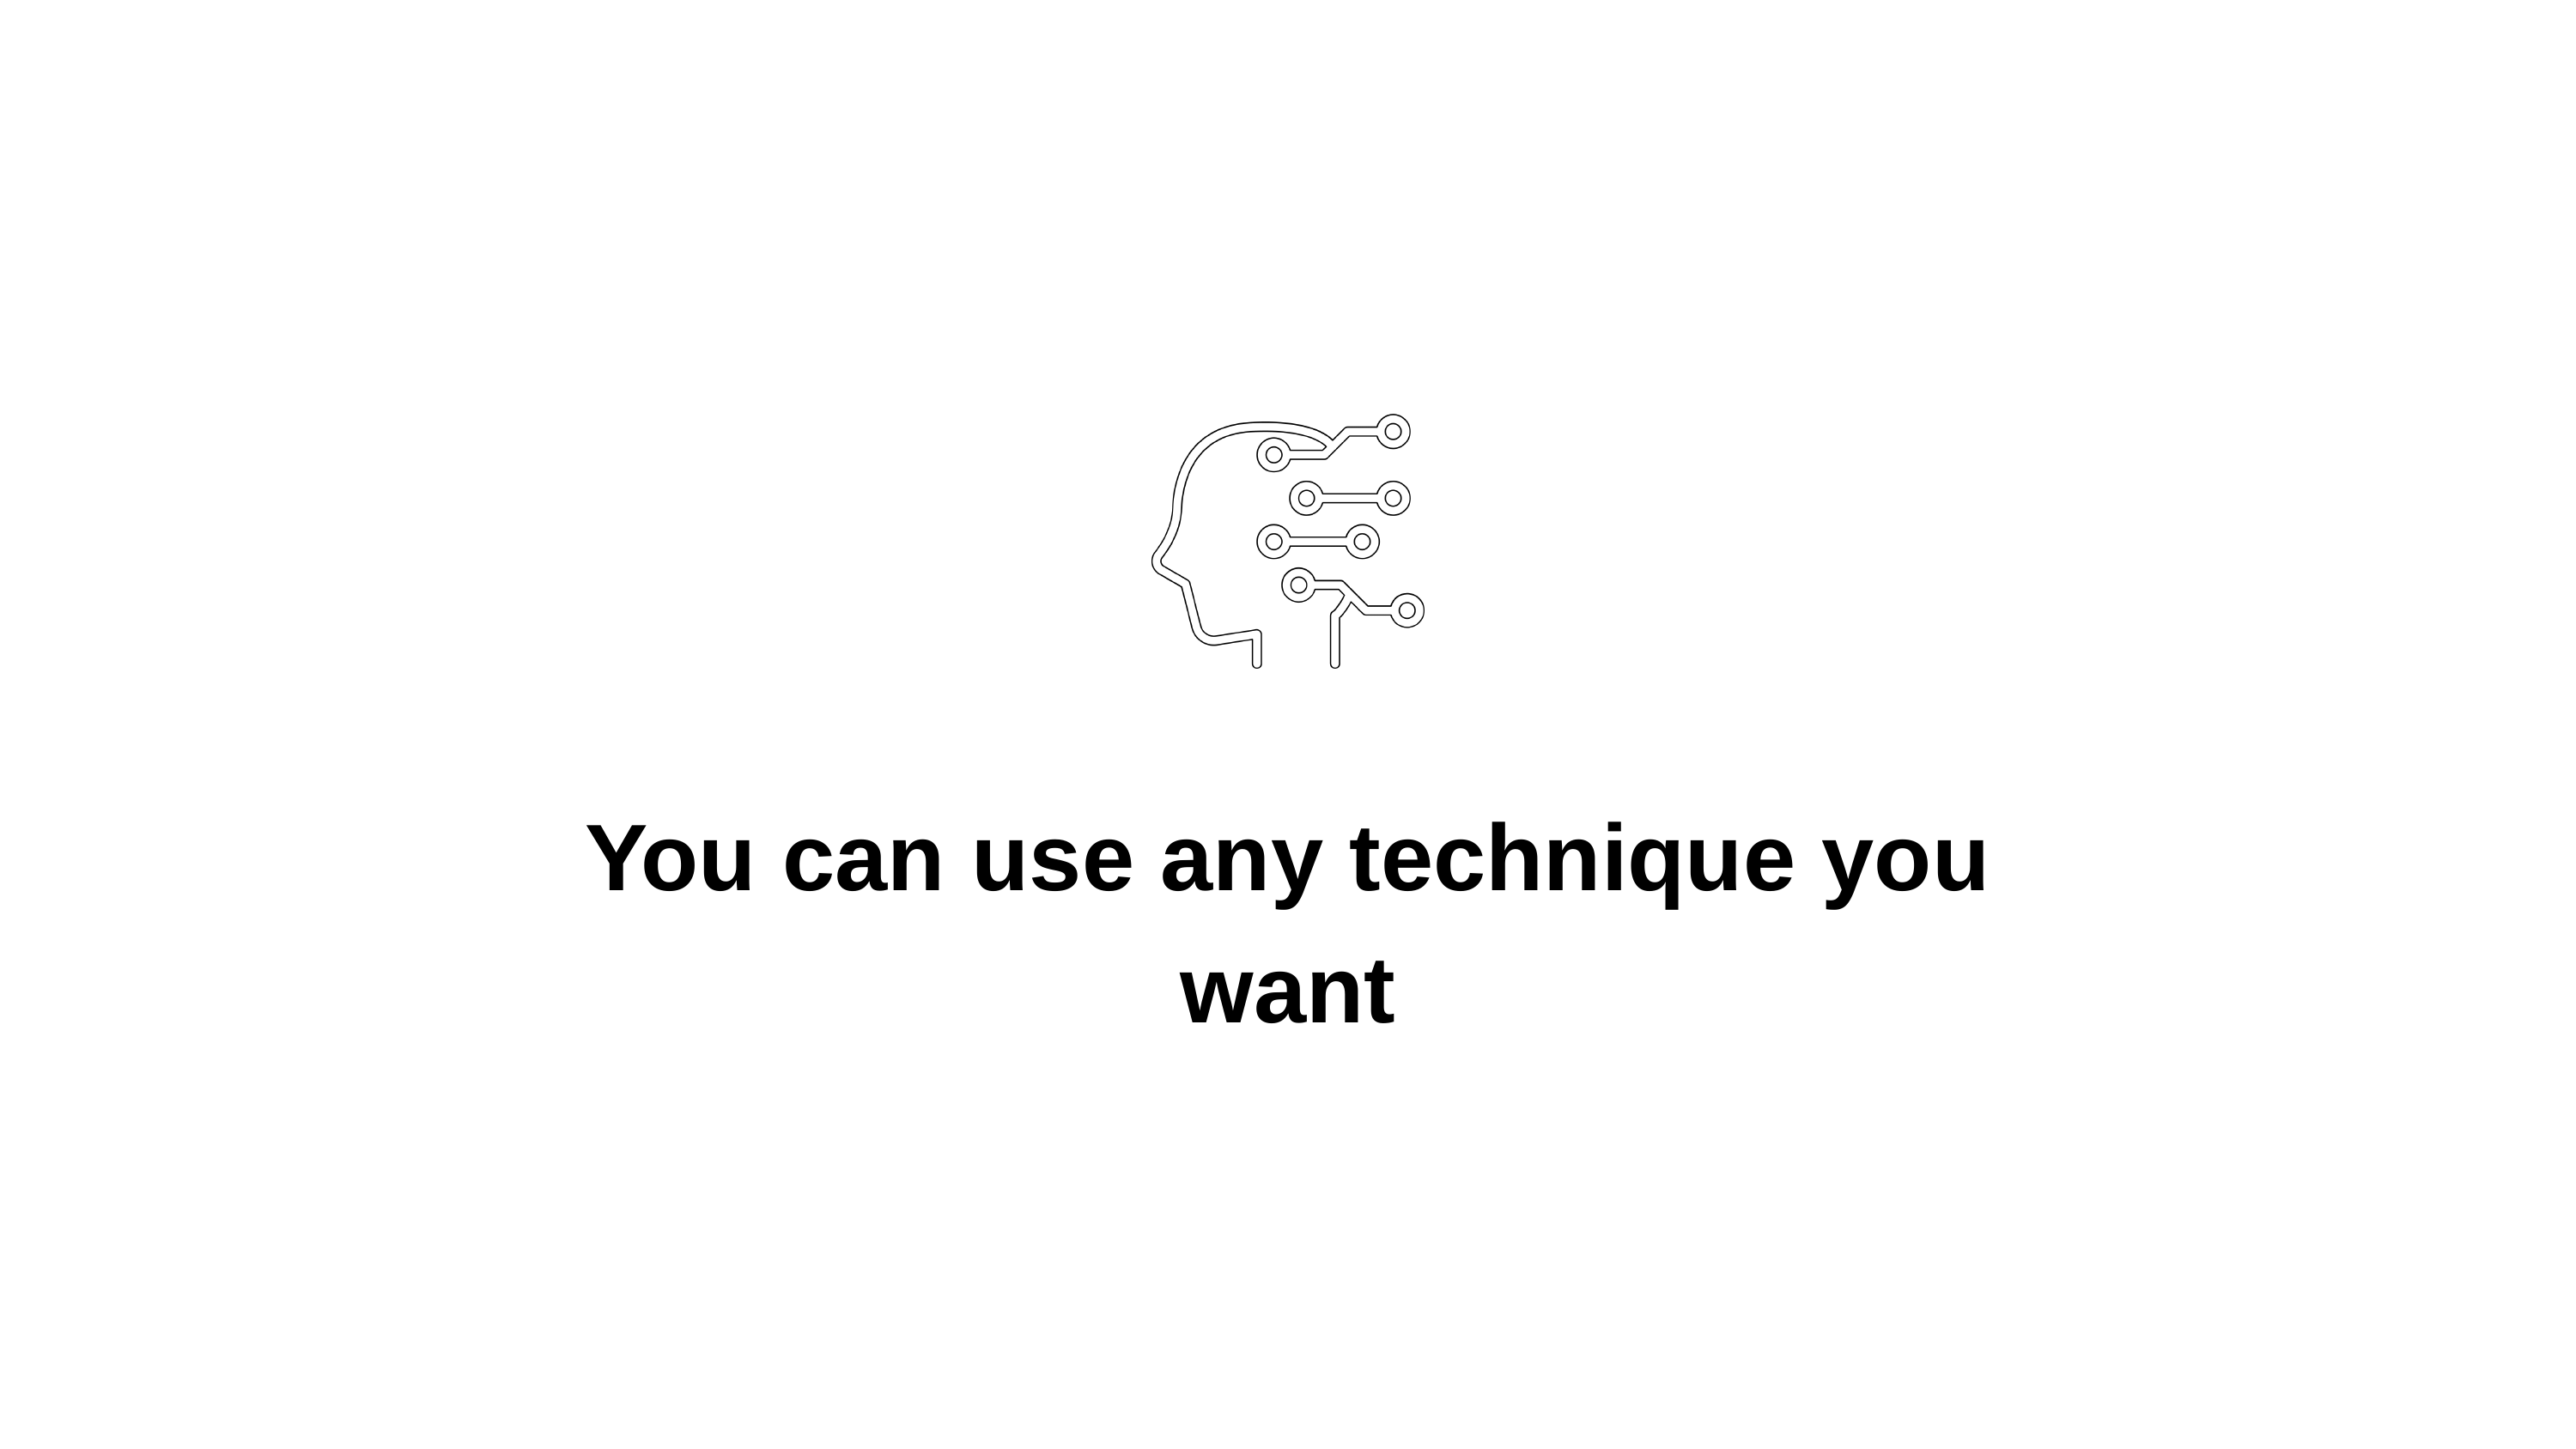

You can use any technique you want